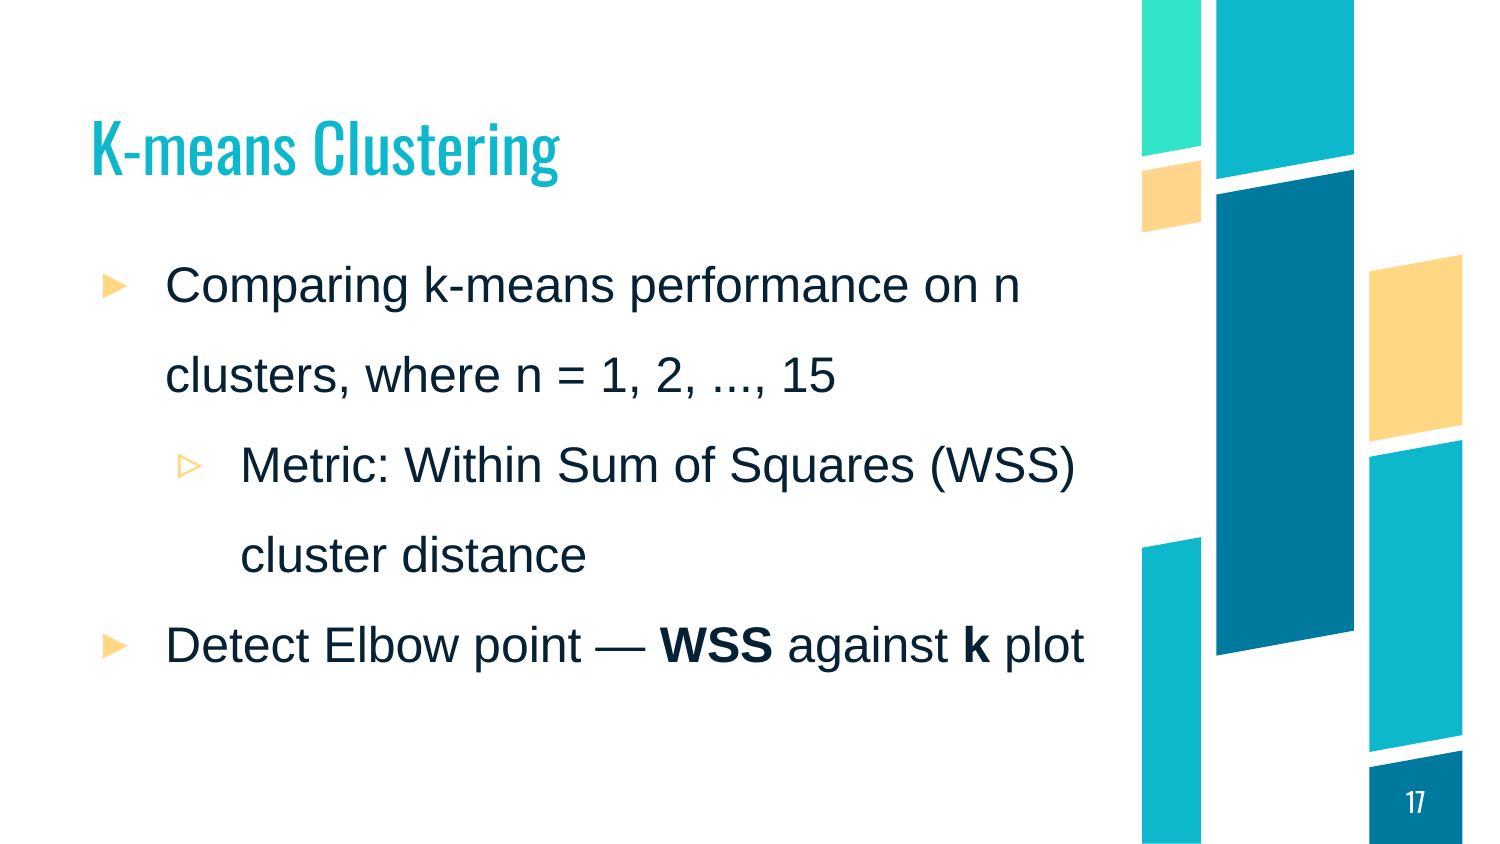

# K-means Clustering
Comparing k-means performance on n clusters, where n = 1, 2, ..., 15
Metric: Within Sum of Squares (WSS) cluster distance
Detect Elbow point — WSS against k plot
17